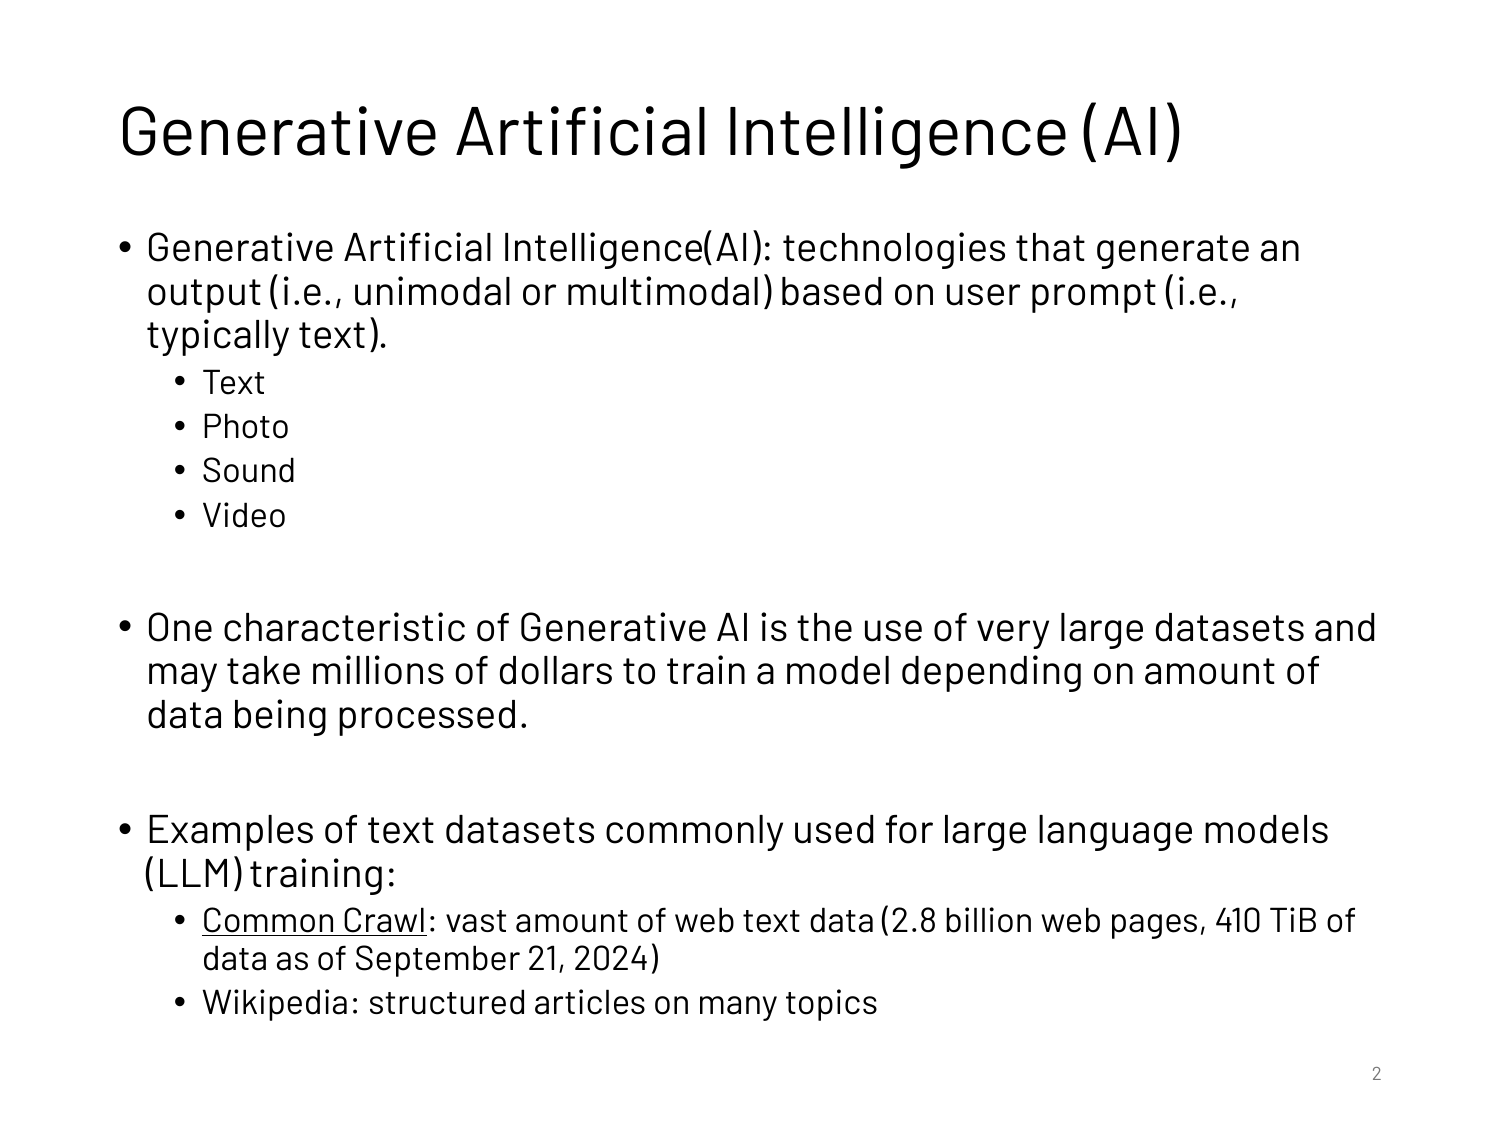

# Generative Artificial Intelligence (AI)
Generative Artificial Intelligence(AI): technologies that generate an output (i.e., unimodal or multimodal) based on user prompt (i.e., typically text).
Text
Photo
Sound
Video

One characteristic of Generative AI is the use of very large datasets and may take millions of dollars to train a model depending on amount of data being processed.

Examples of text datasets commonly used for large language models (LLM) training:
Common Crawl: vast amount of web text data (2.8 billion web pages, 410 TiB of data as of September 21, 2024)
Wikipedia: structured articles on many topics

2